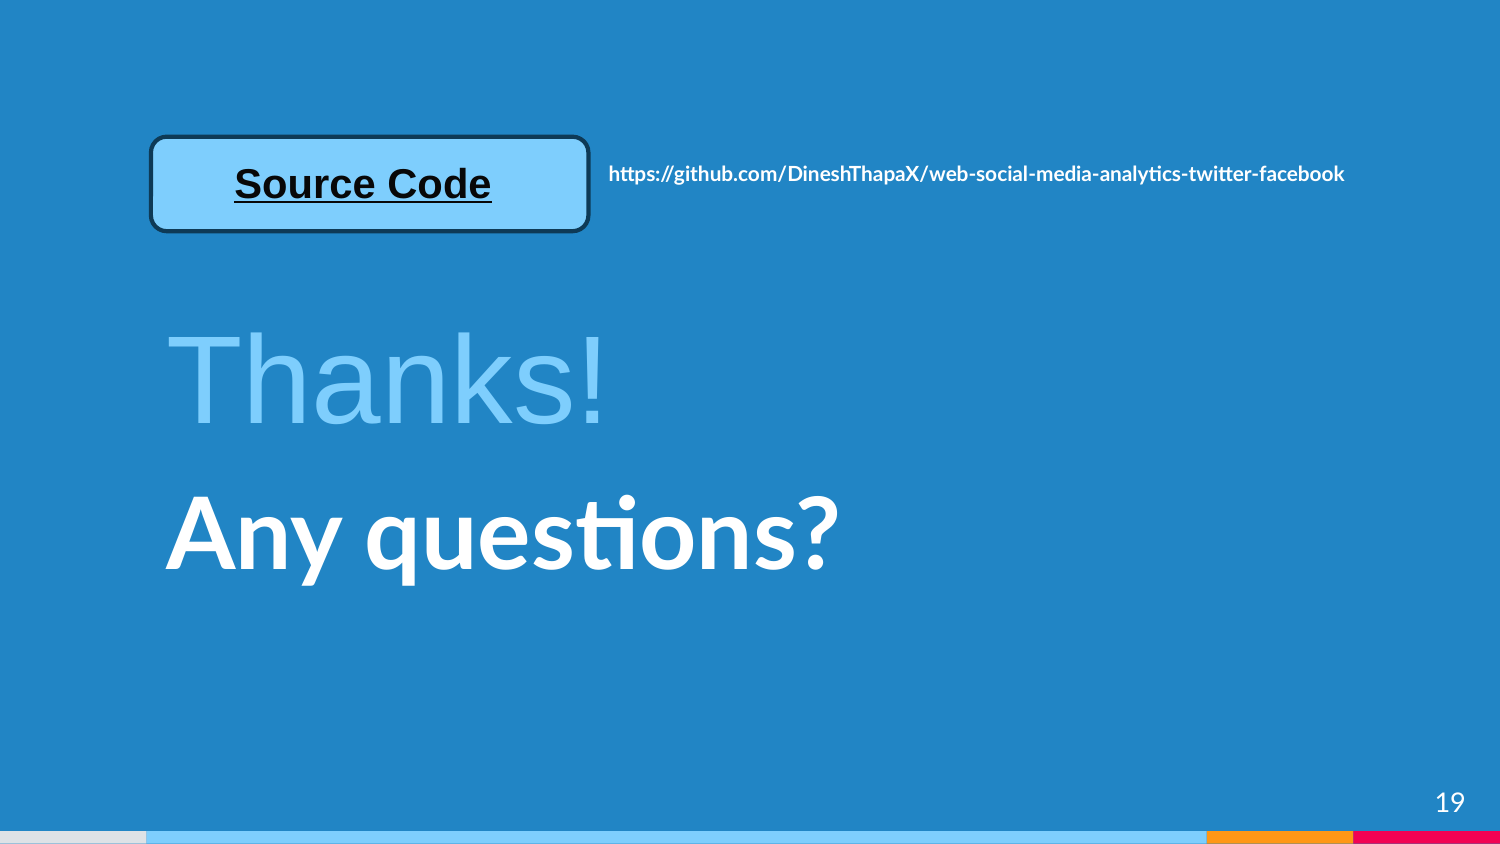

https://github.com/DineshThapaX/web-social-media-analytics-twitter-facebook
Source Code
Thanks!
Any questions?
19